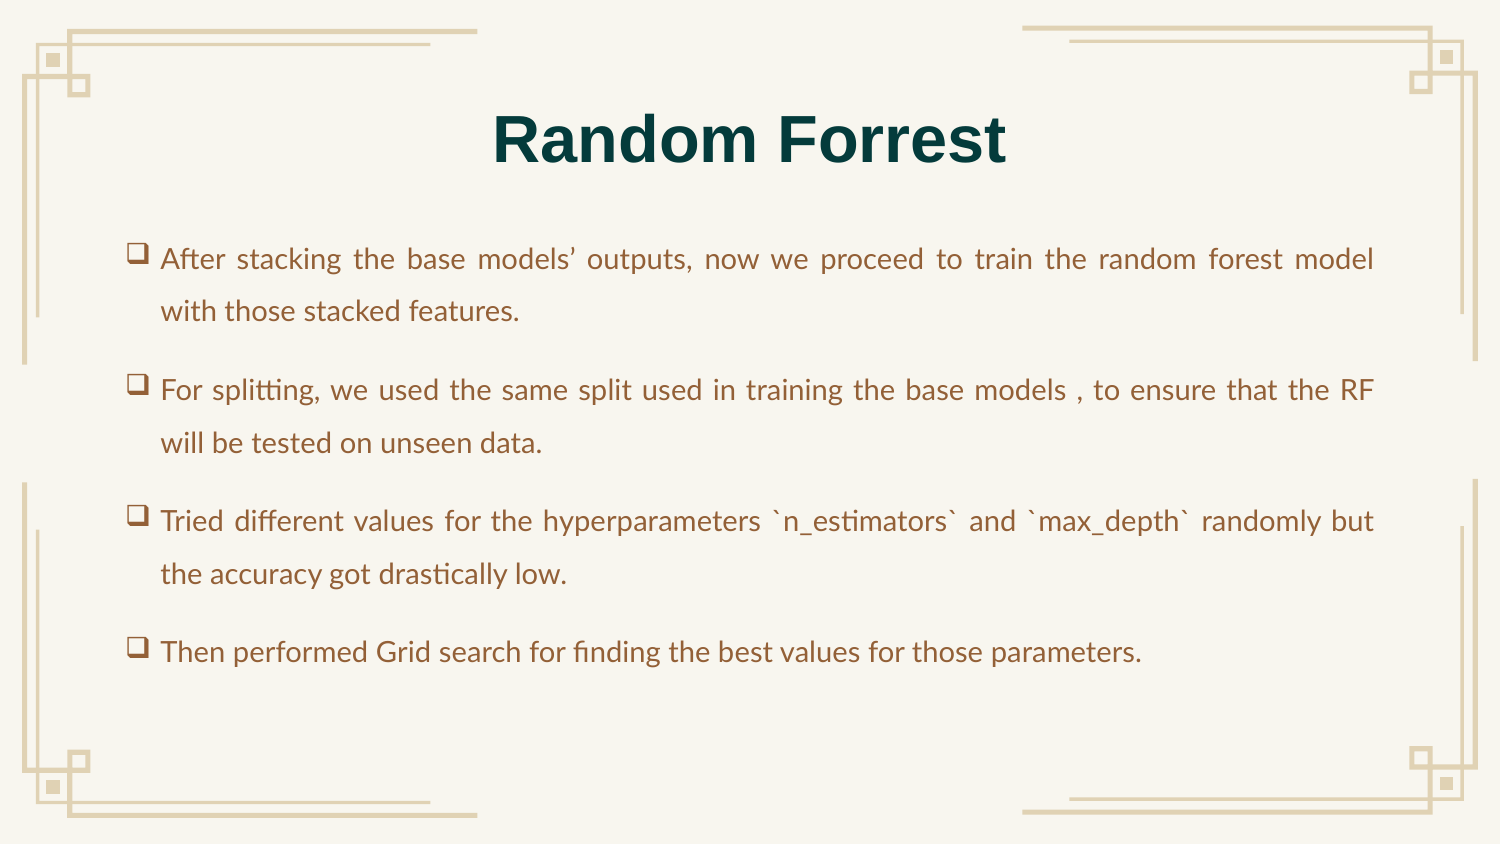

# Random Forrest
After stacking the base models’ outputs, now we proceed to train the random forest model with those stacked features.

For splitting, we used the same split used in training the base models , to ensure that the RF will be tested on unseen data.

Tried different values for the hyperparameters `n_estimators` and `max_depth` randomly but the accuracy got drastically low.

Then performed Grid search for finding the best values for those parameters.